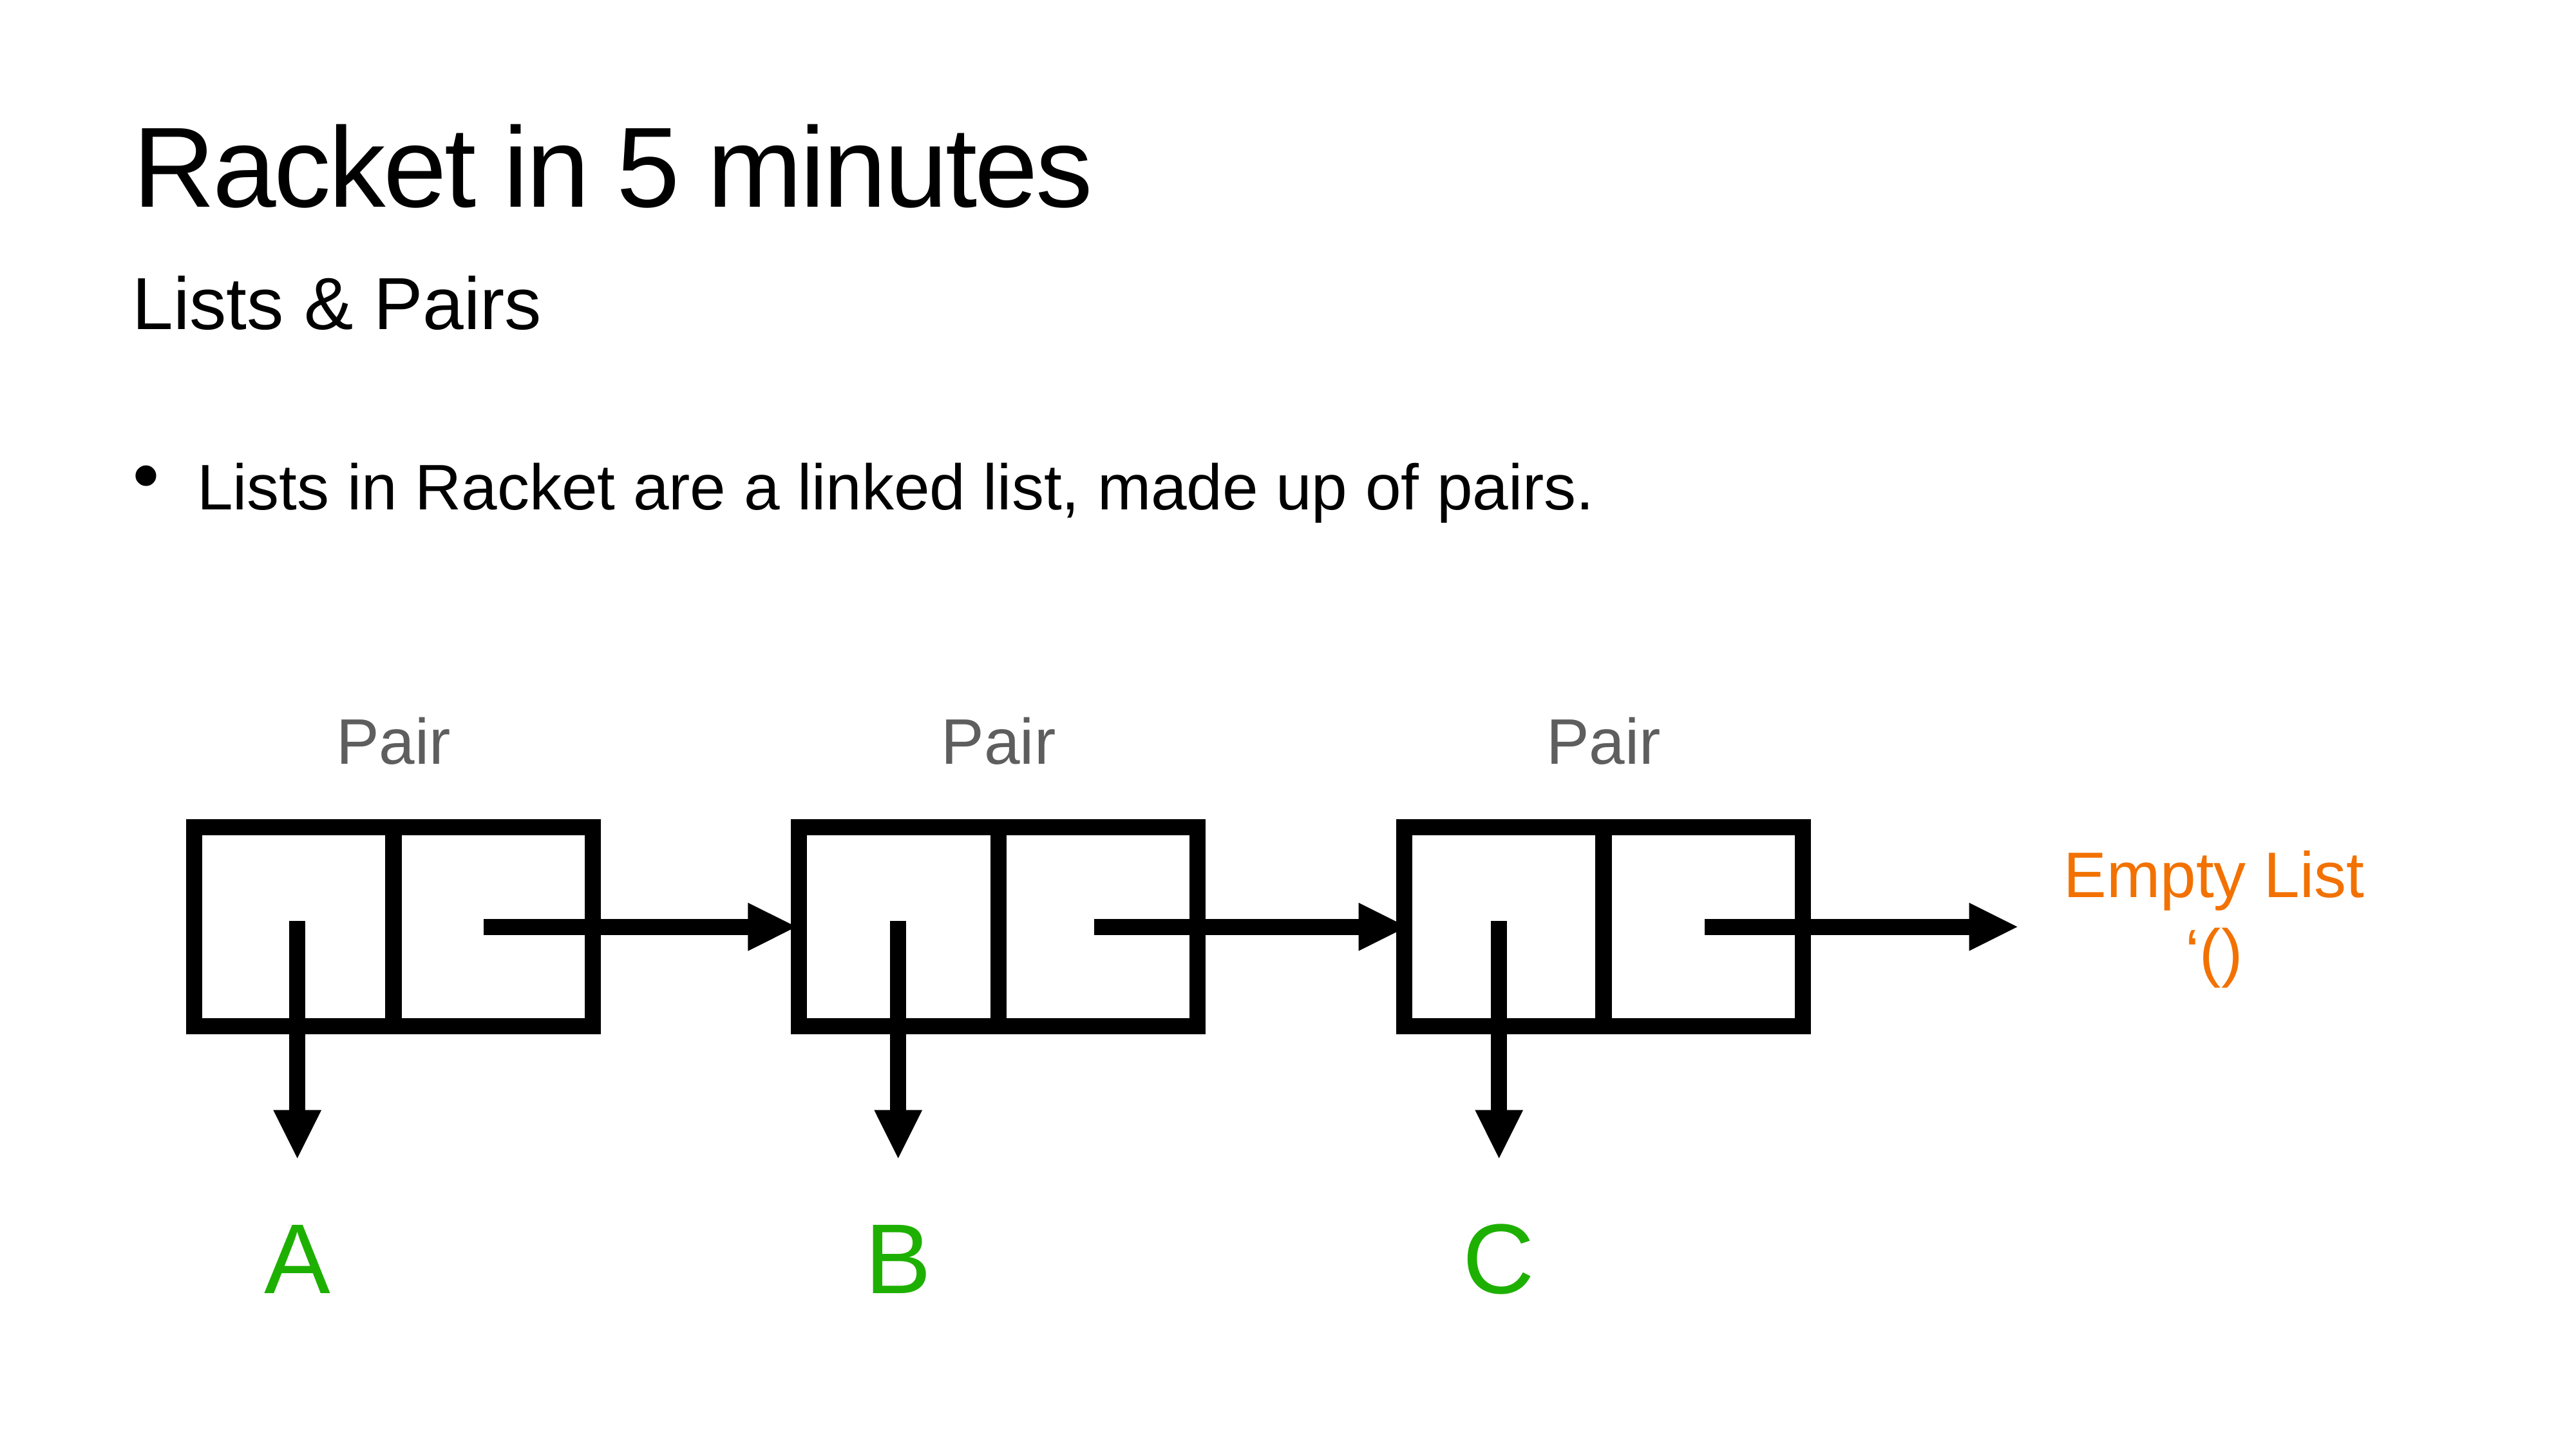

# Racket in 5 minutes
Lists & Pairs
Lists in Racket are a linked list, made up of pairs.
Pair
Pair
Pair

Empty List
‘()

A
B
C
17